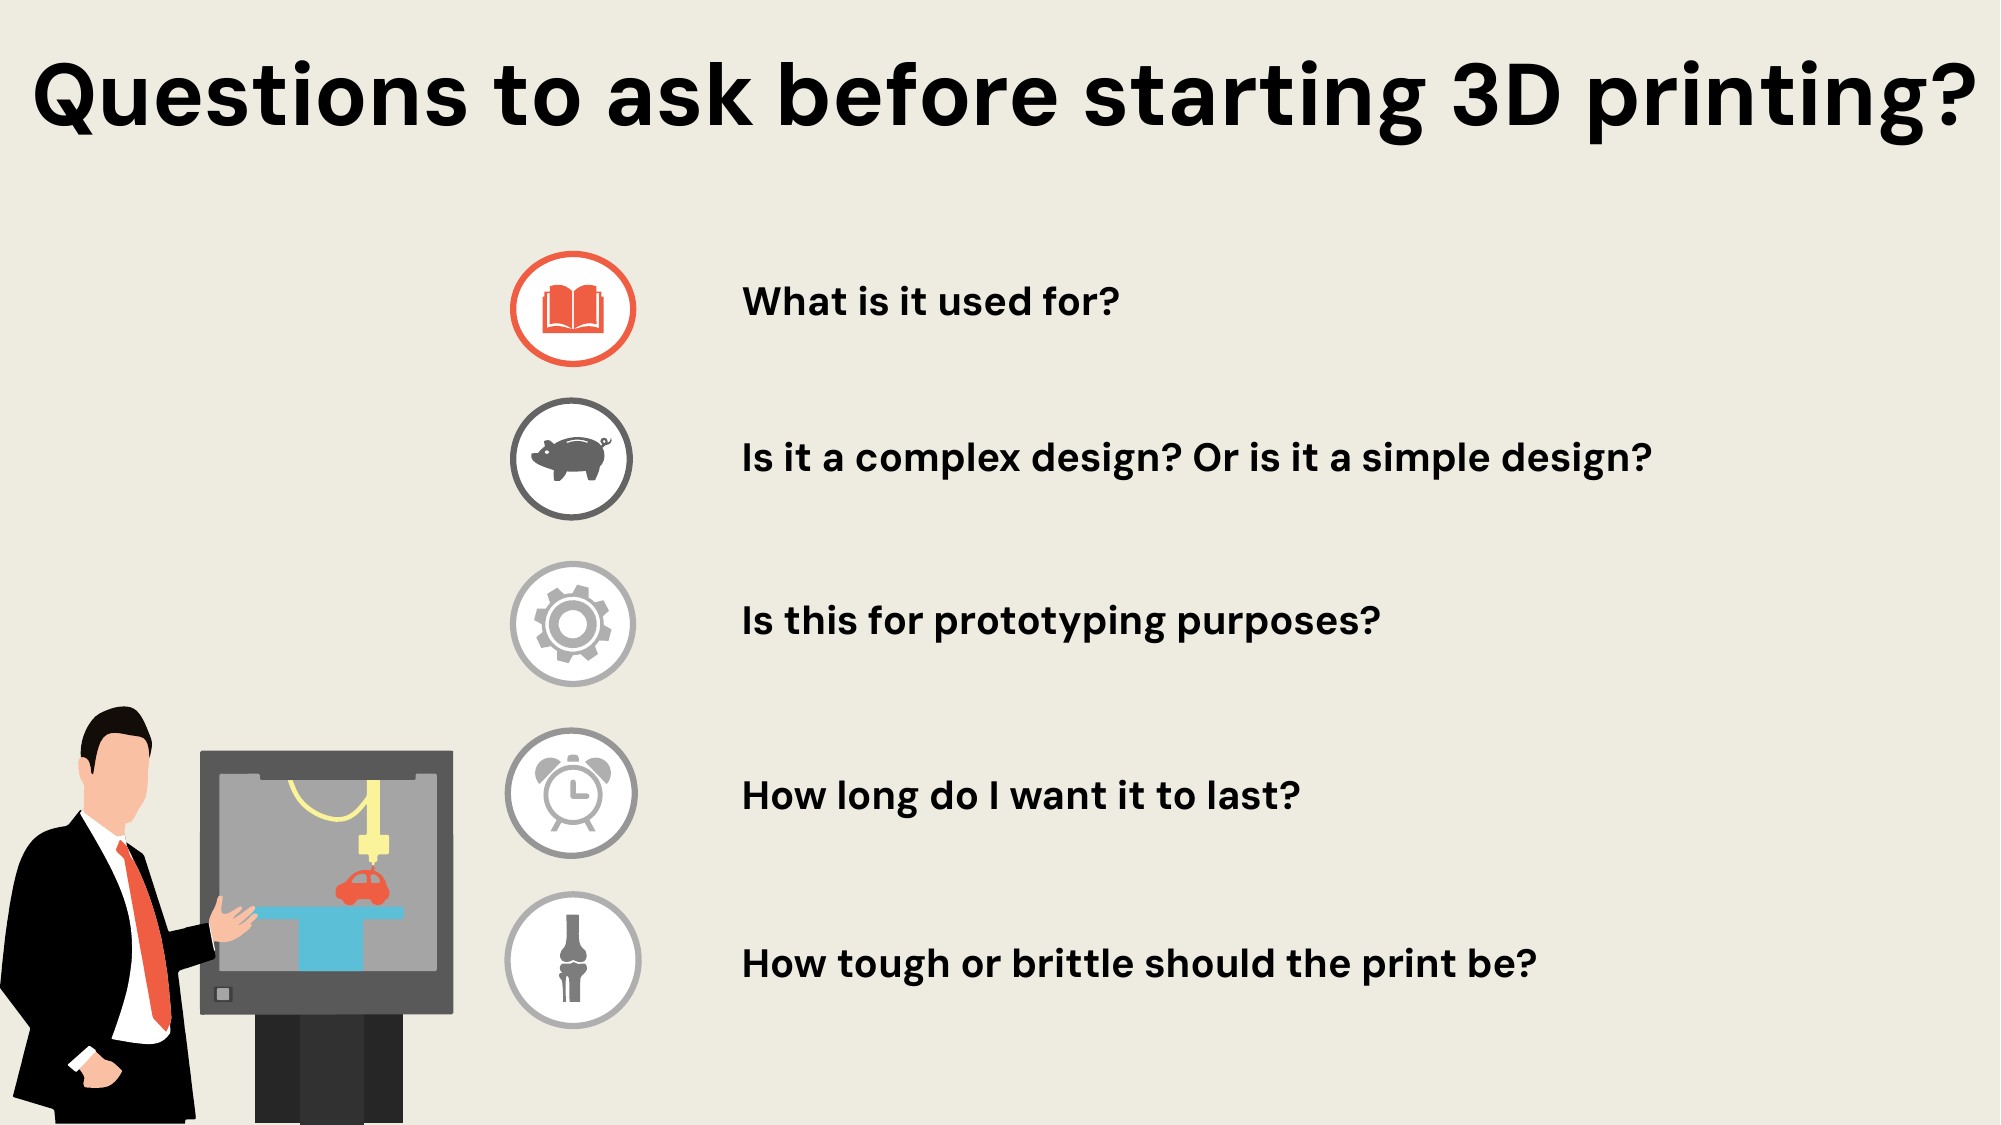

Questions to ask before starting 3D printing?

What is it used for?

Is it a complex design? Or is it a simple design?

Is this for prototyping purposes?

How long do I want it to last?

How tough or brittle should the print be?